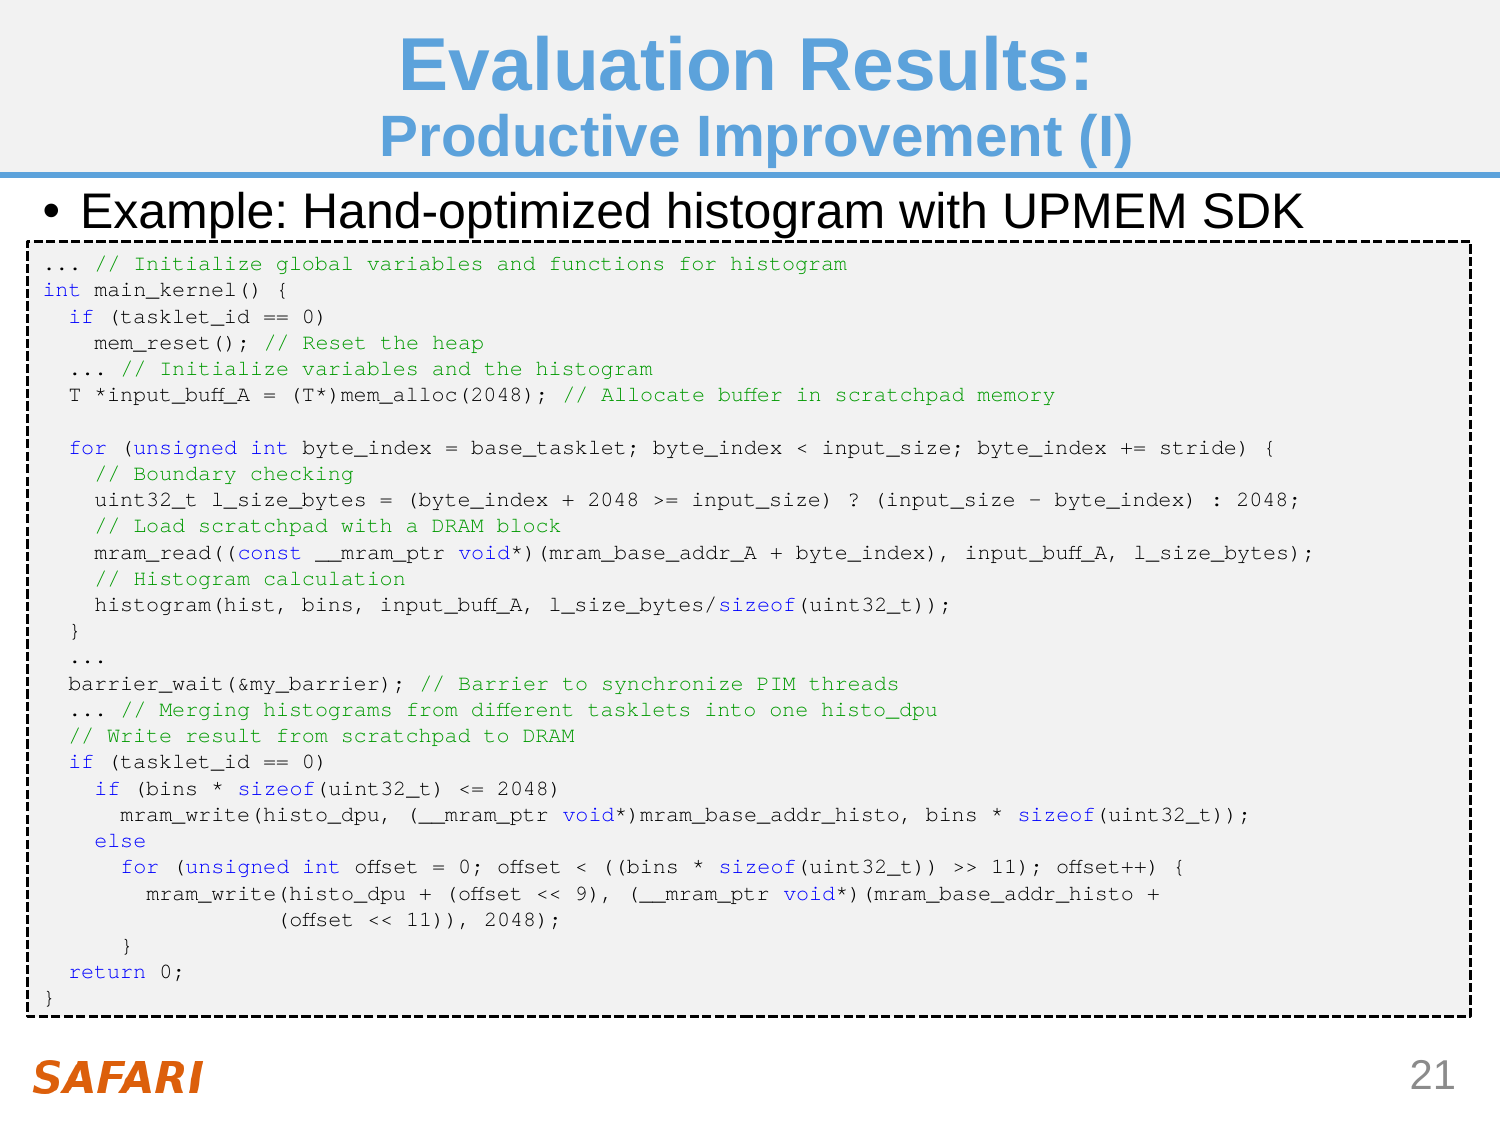

# Evaluation Results: Productive Improvement (I)
Example: Hand-optimized histogram with UPMEM SDK
... // Initialize global variables and functions for histogram
int main_kernel() {
  if (tasklet_id == 0)
    mem_reset(); // Reset the heap
  ... // Initialize variables and the histogram
  T *input_buff_A = (T*)mem_alloc(2048); // Allocate buffer in scratchpad memory

  for (unsigned int byte_index = base_tasklet; byte_index < input_size; byte_index += stride) {
    // Boundary checking
    uint32_t l_size_bytes = (byte_index + 2048 >= input_size) ? (input_size - byte_index) : 2048;
    // Load scratchpad with a DRAM block
    mram_read((const __mram_ptr void*)(mram_base_addr_A + byte_index), input_buff_A, l_size_bytes);
    // Histogram calculation
    histogram(hist, bins, input_buff_A, l_size_bytes/sizeof(uint32_t));
  }
  ...
  barrier_wait(&my_barrier); // Barrier to synchronize PIM threads
  ... // Merging histograms from different tasklets into one histo_dpu
  // Write result from scratchpad to DRAM
  if (tasklet_id == 0)
    if (bins * sizeof(uint32_t) <= 2048)
      mram_write(histo_dpu, (__mram_ptr void*)mram_base_addr_histo, bins * sizeof(uint32_t));
    else
      for (unsigned int offset = 0; offset < ((bins * sizeof(uint32_t)) >> 11); offset++) {
        mram_write(histo_dpu + (offset << 9), (__mram_ptr void*)(mram_base_addr_histo +
                  (offset << 11)), 2048);
      }
  return 0;
}